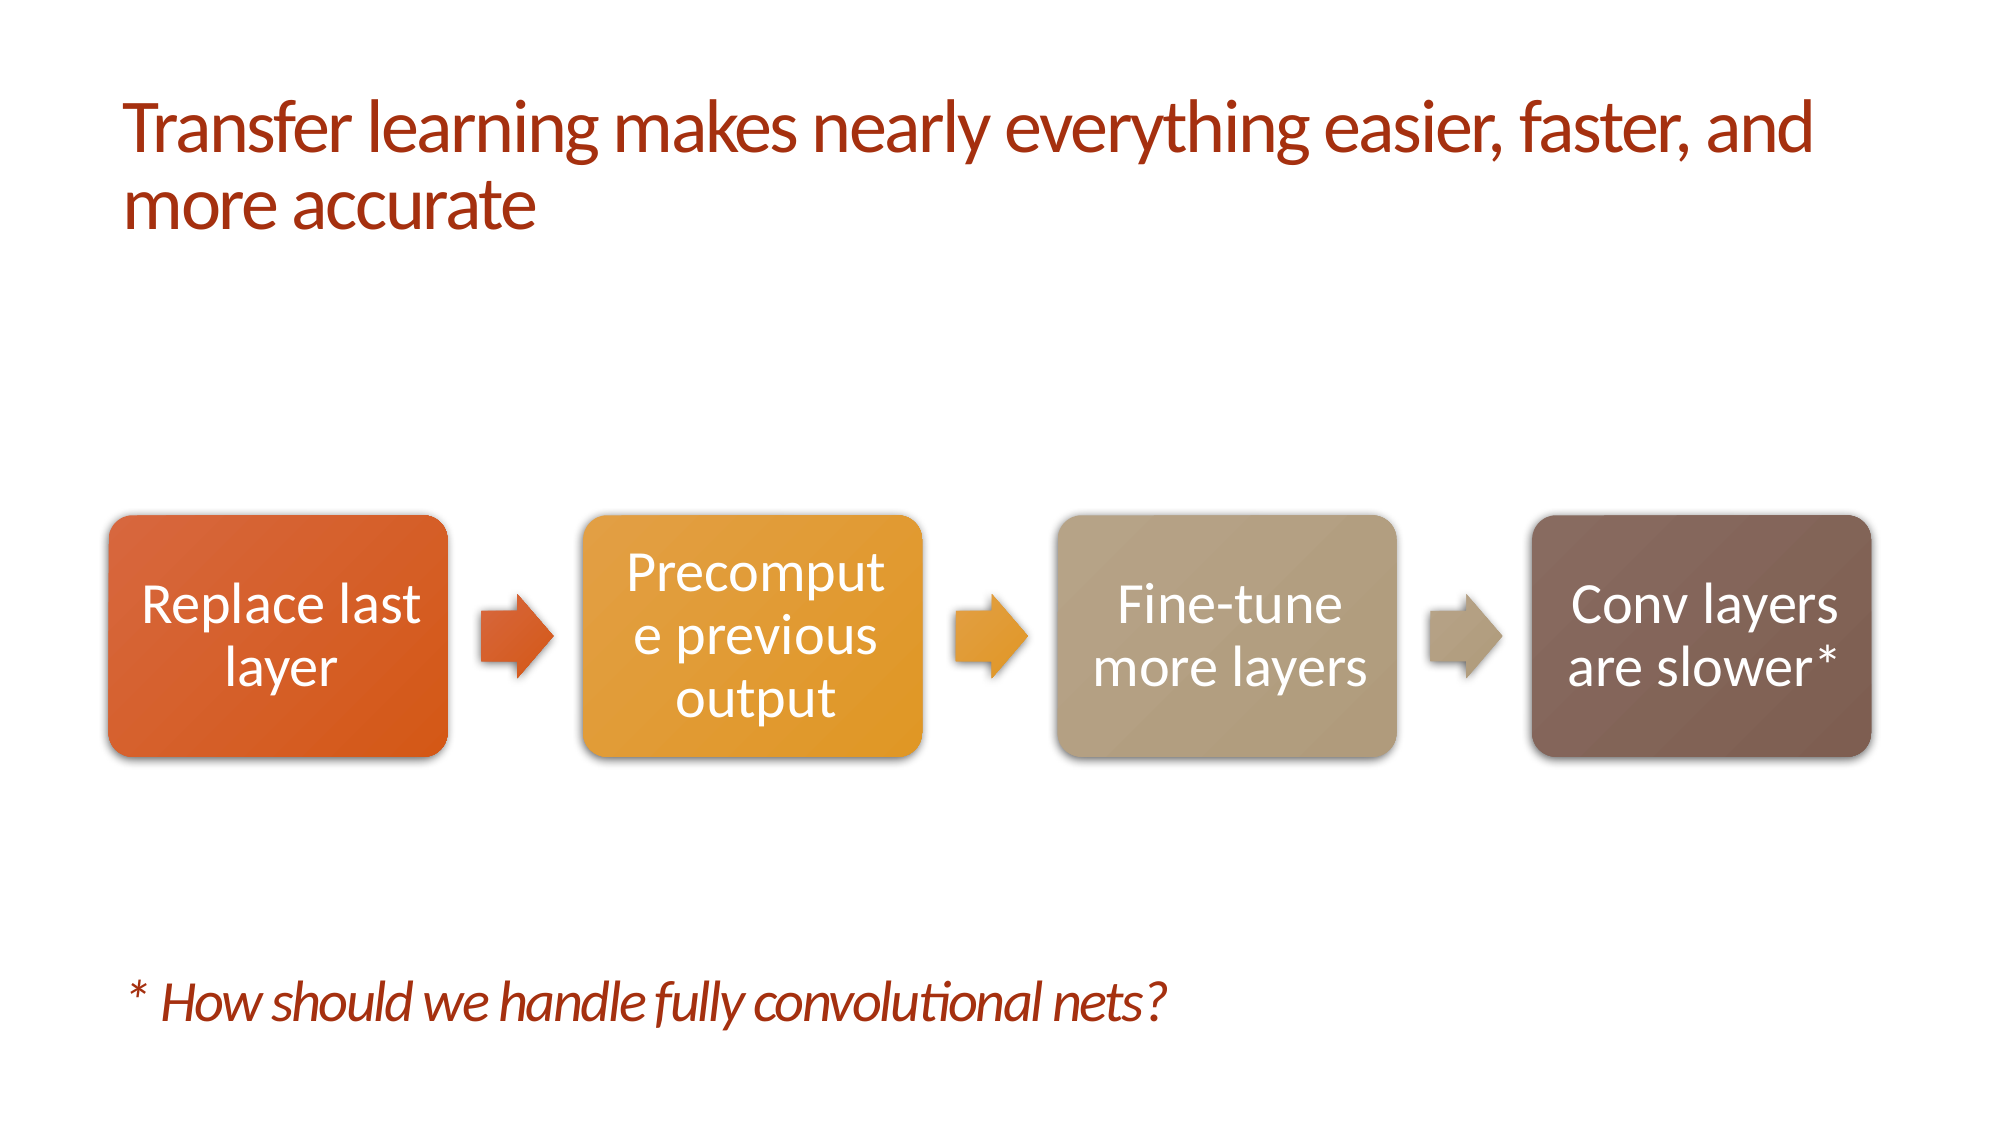

# Transfer learning makes nearly everything easier, faster, and more accurate
Replace last layer

Precompute previous output

Fine-tune more layers

Conv layers are slower*
* How should we handle fully convolutional nets?